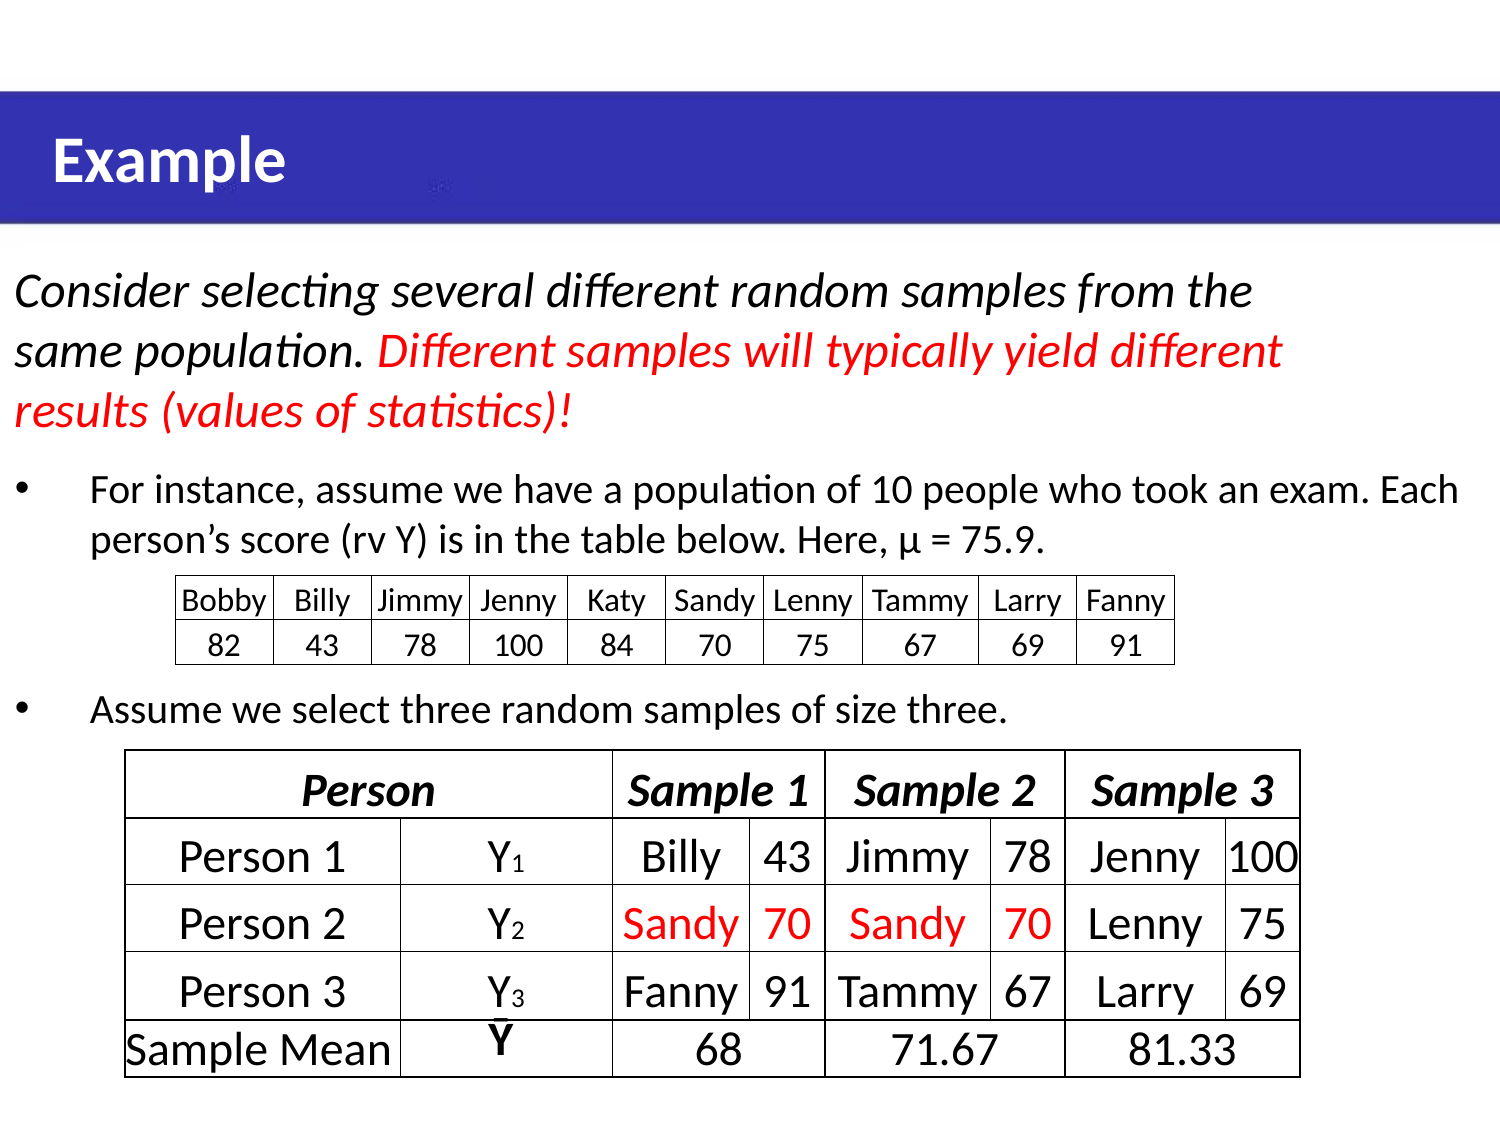

# Example
Consider selecting several different random samples from the
same population. Different samples will typically yield different
results (values of statistics)!

For instance, assume we have a population of 10 people who took an exam. Each person’s score (rv Y) is in the table below. Here, µ = 75.9.

Assume we select three random samples of size three.

| Bobby | Billy | Jimmy | Jenny | Katy | Sandy | Lenny | Tammy | Larry | Fanny |
| --- | --- | --- | --- | --- | --- | --- | --- | --- | --- |
| 82 | 43 | 78 | 100 | 84 | 70 | 75 | 67 | 69 | 91 |
| Person |  | Sample 1 |  | Sample 2 |  | Sample 3 |  |
| --- | --- | --- | --- | --- | --- | --- | --- |
| Person 1 | Y1 | Billy | 43 | Jimmy | 78 | Jenny | 100 |
| Person 2 | Y2 | Sandy | 70 | Sandy | 70 | Lenny | 75 |
| Person 3 | Y3 | Fanny | 91 | Tammy | 67 | Larry | 69 |
| Sample Mean | Ȳ | 68 |  | 71.67 |  | 81.33 |  |